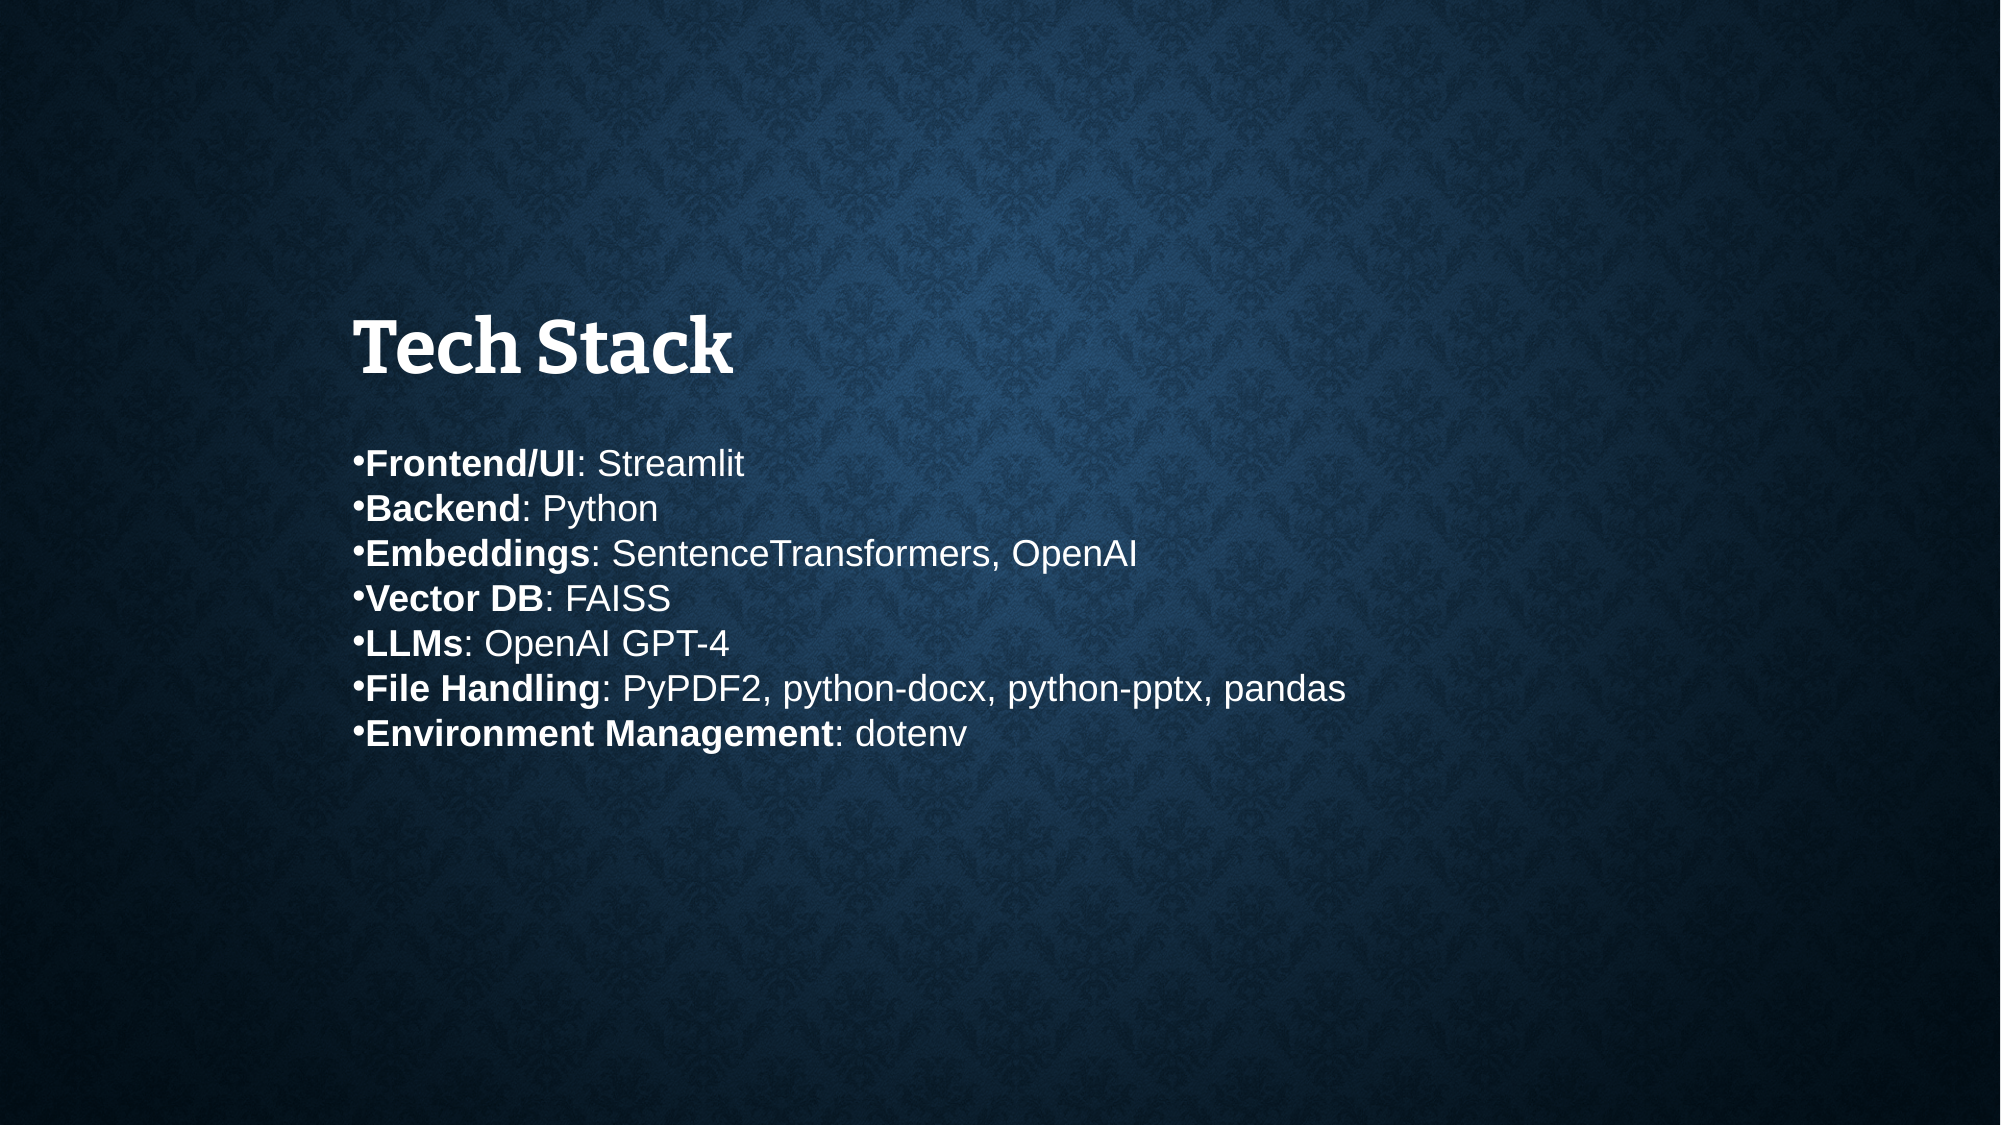

Tech Stack

Frontend/UI: Streamlit
Backend: Python
Embeddings: SentenceTransformers, OpenAI
Vector DB: FAISS
LLMs: OpenAI GPT-4
File Handling: PyPDF2, python-docx, python-pptx, pandas
Environment Management: dotenv